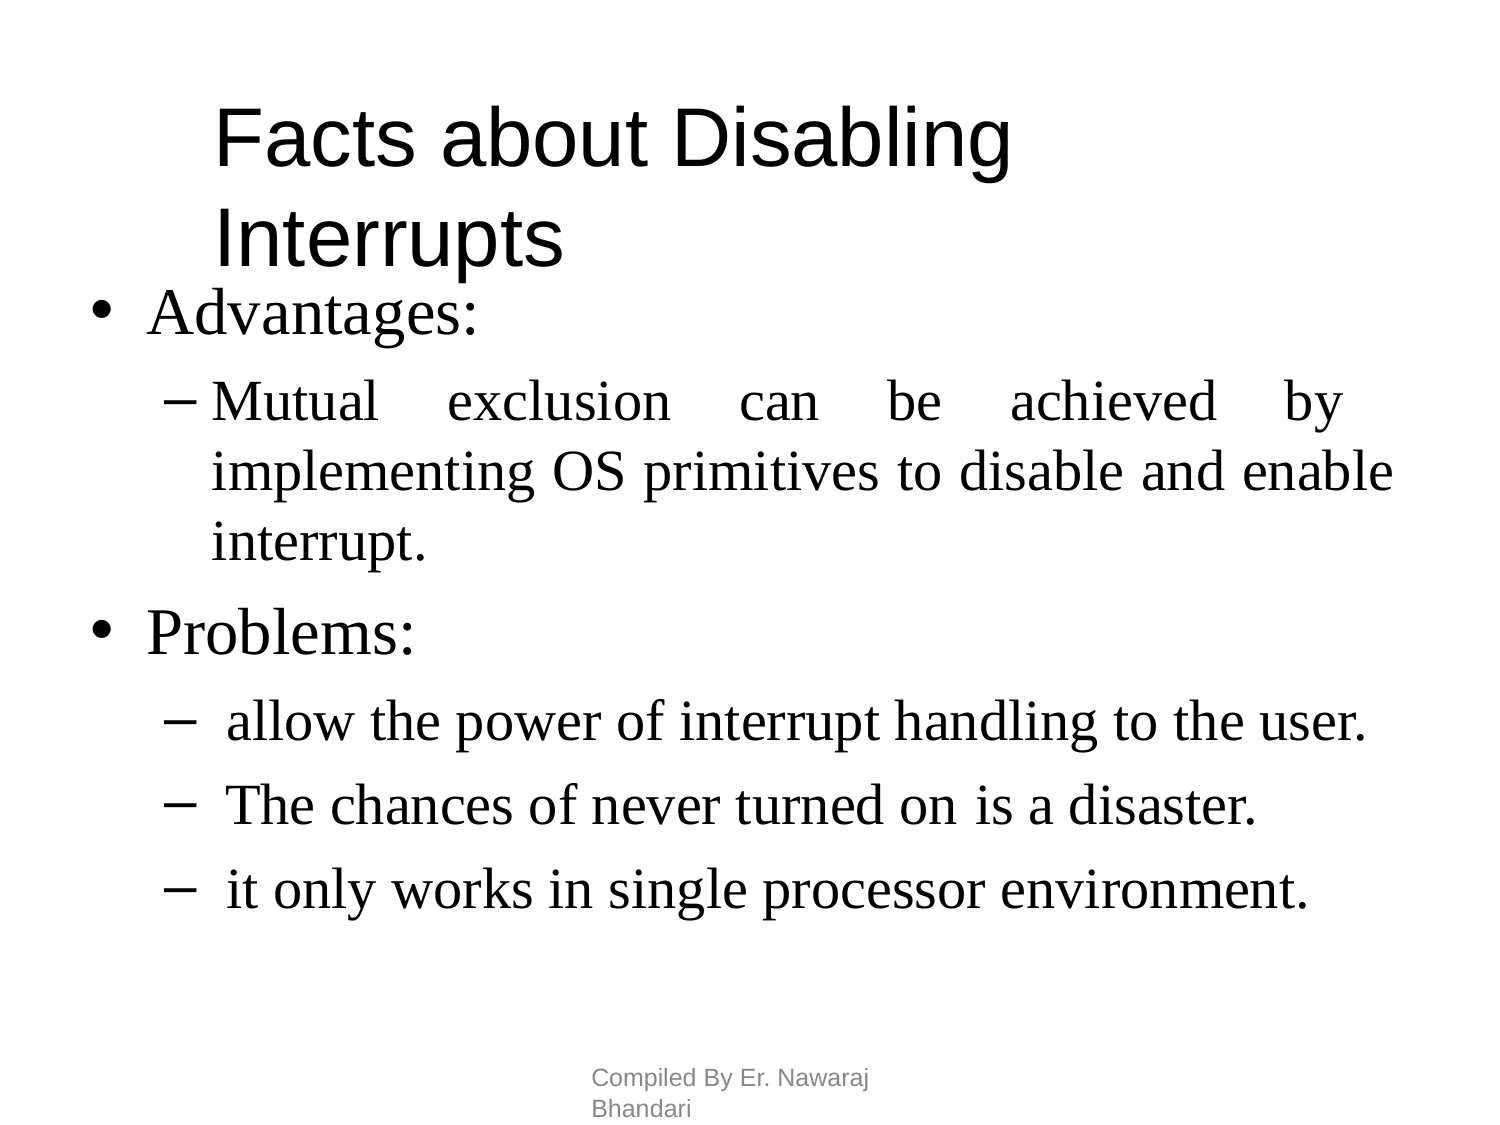

# Facts about Disabling Interrupts
Advantages:
Mutual exclusion can be achieved by  implementing OS primitives to disable and enable  interrupt.
Problems:
allow the power of interrupt handling to the user.
The chances of never turned on	is a disaster.
it only works in single processor environment.
Compiled By Er. Nawaraj Bhandari